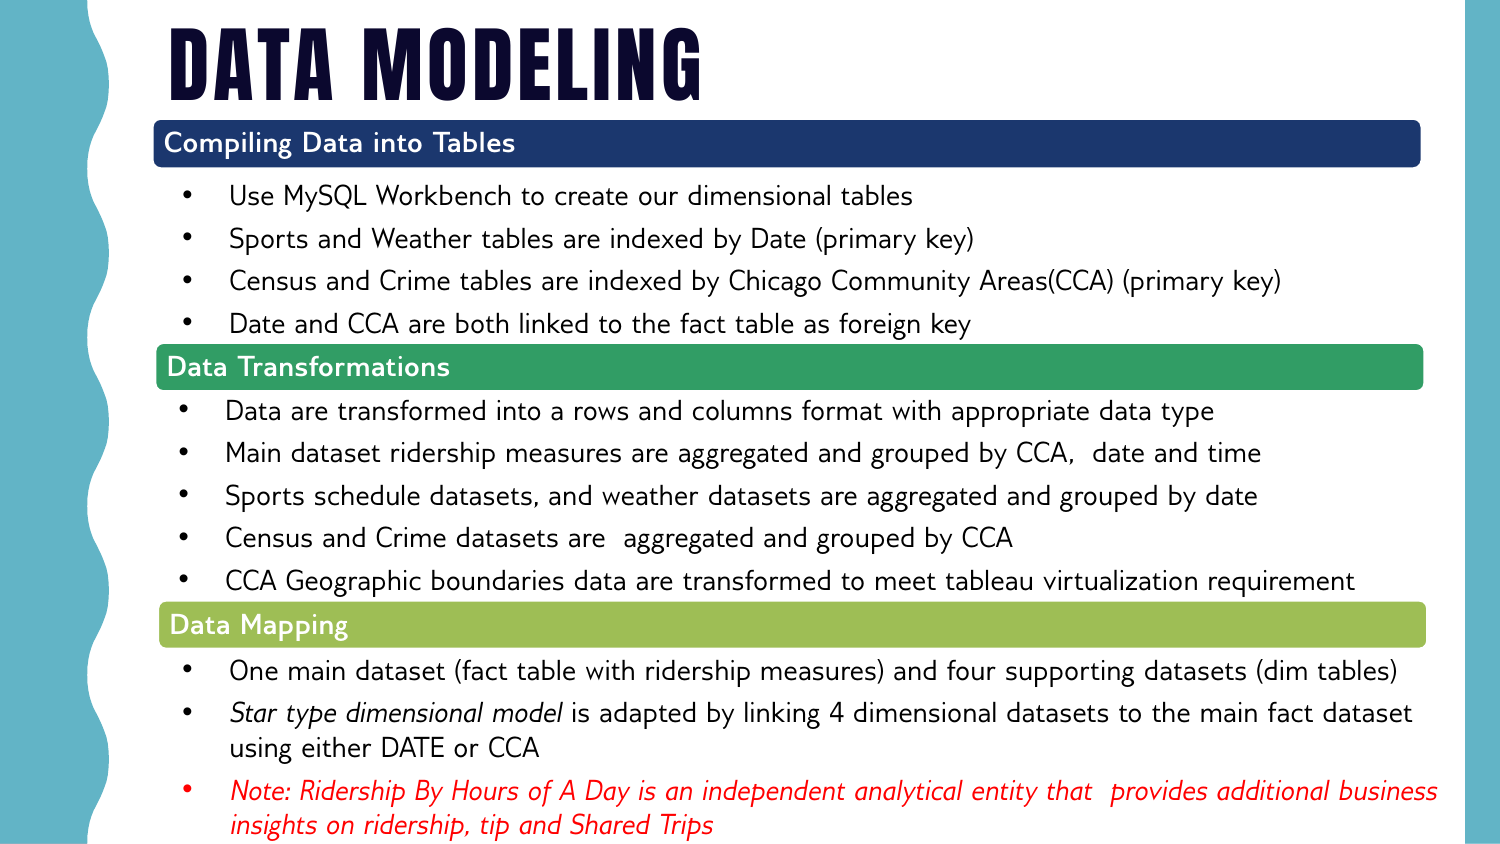

# DATA MODELING

Compiling Data into Tables
Use MySQL Workbench to create our dimensional tables

Sports and Weather tables are indexed by Date (primary key)

Census and Crime tables are indexed by Chicago Community Areas(CCA) (primary key)

Date and CCA are both linked to the fact table as foreign key

Data Transformations
Data are transformed into a rows and columns format with appropriate data type

Main dataset ridership measures are aggregated and grouped by CCA,  date and time

Sports schedule datasets, and weather datasets are aggregated and grouped by date

Census and Crime datasets are  aggregated and grouped by CCA

CCA Geographic boundaries data are transformed to meet tableau virtualization requirement

Data Mapping
One main dataset (fact table with ridership measures) and four supporting datasets (dim tables)

Star type dimensional model is adapted by linking 4 dimensional datasets to the main fact dataset using either DATE or CCA

Note: Ridership By Hours of A Day is an independent analytical entity that  provides additional business insights on ridership, tip and Shared Trips